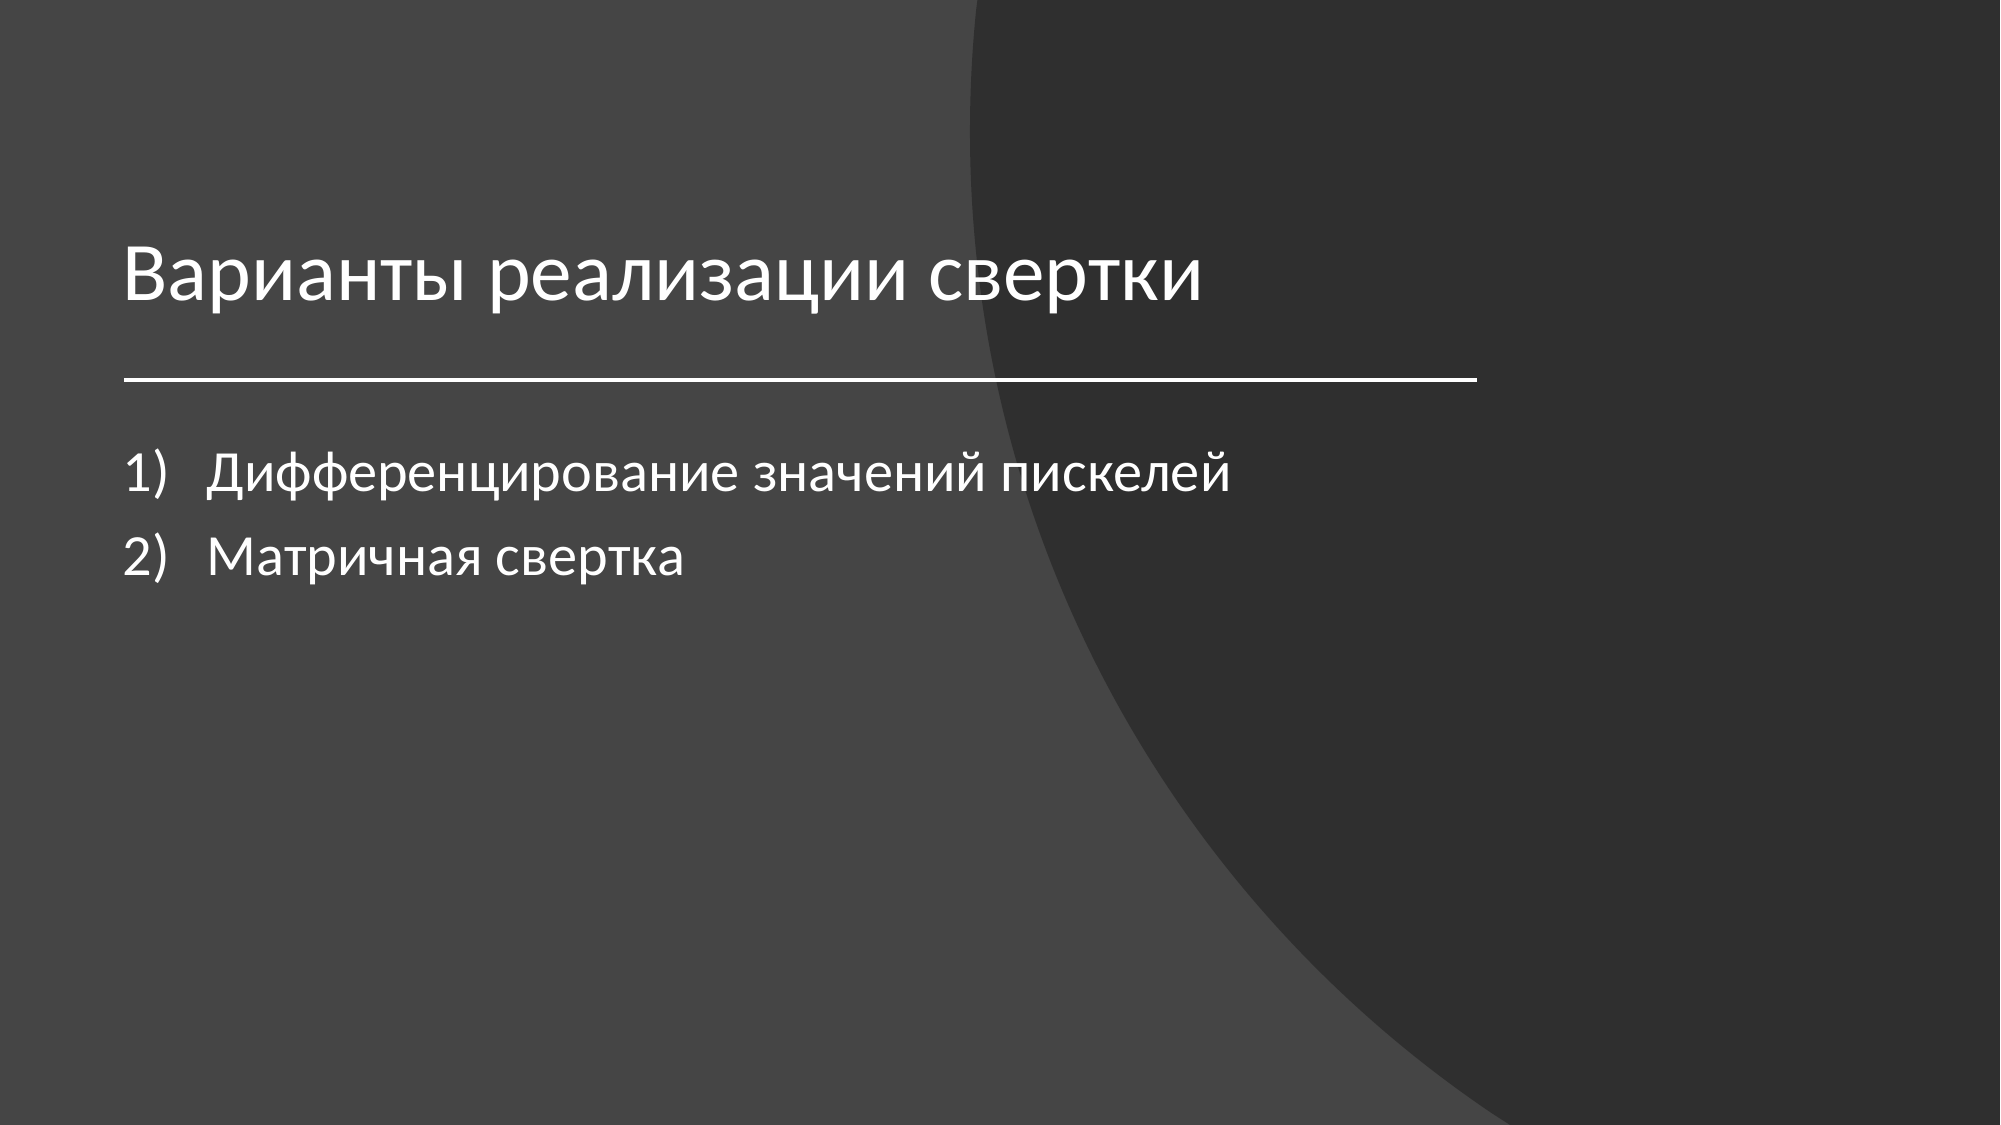

# Варианты реализации свертки
Дифференцирование значений пискелей
Матричная свертка